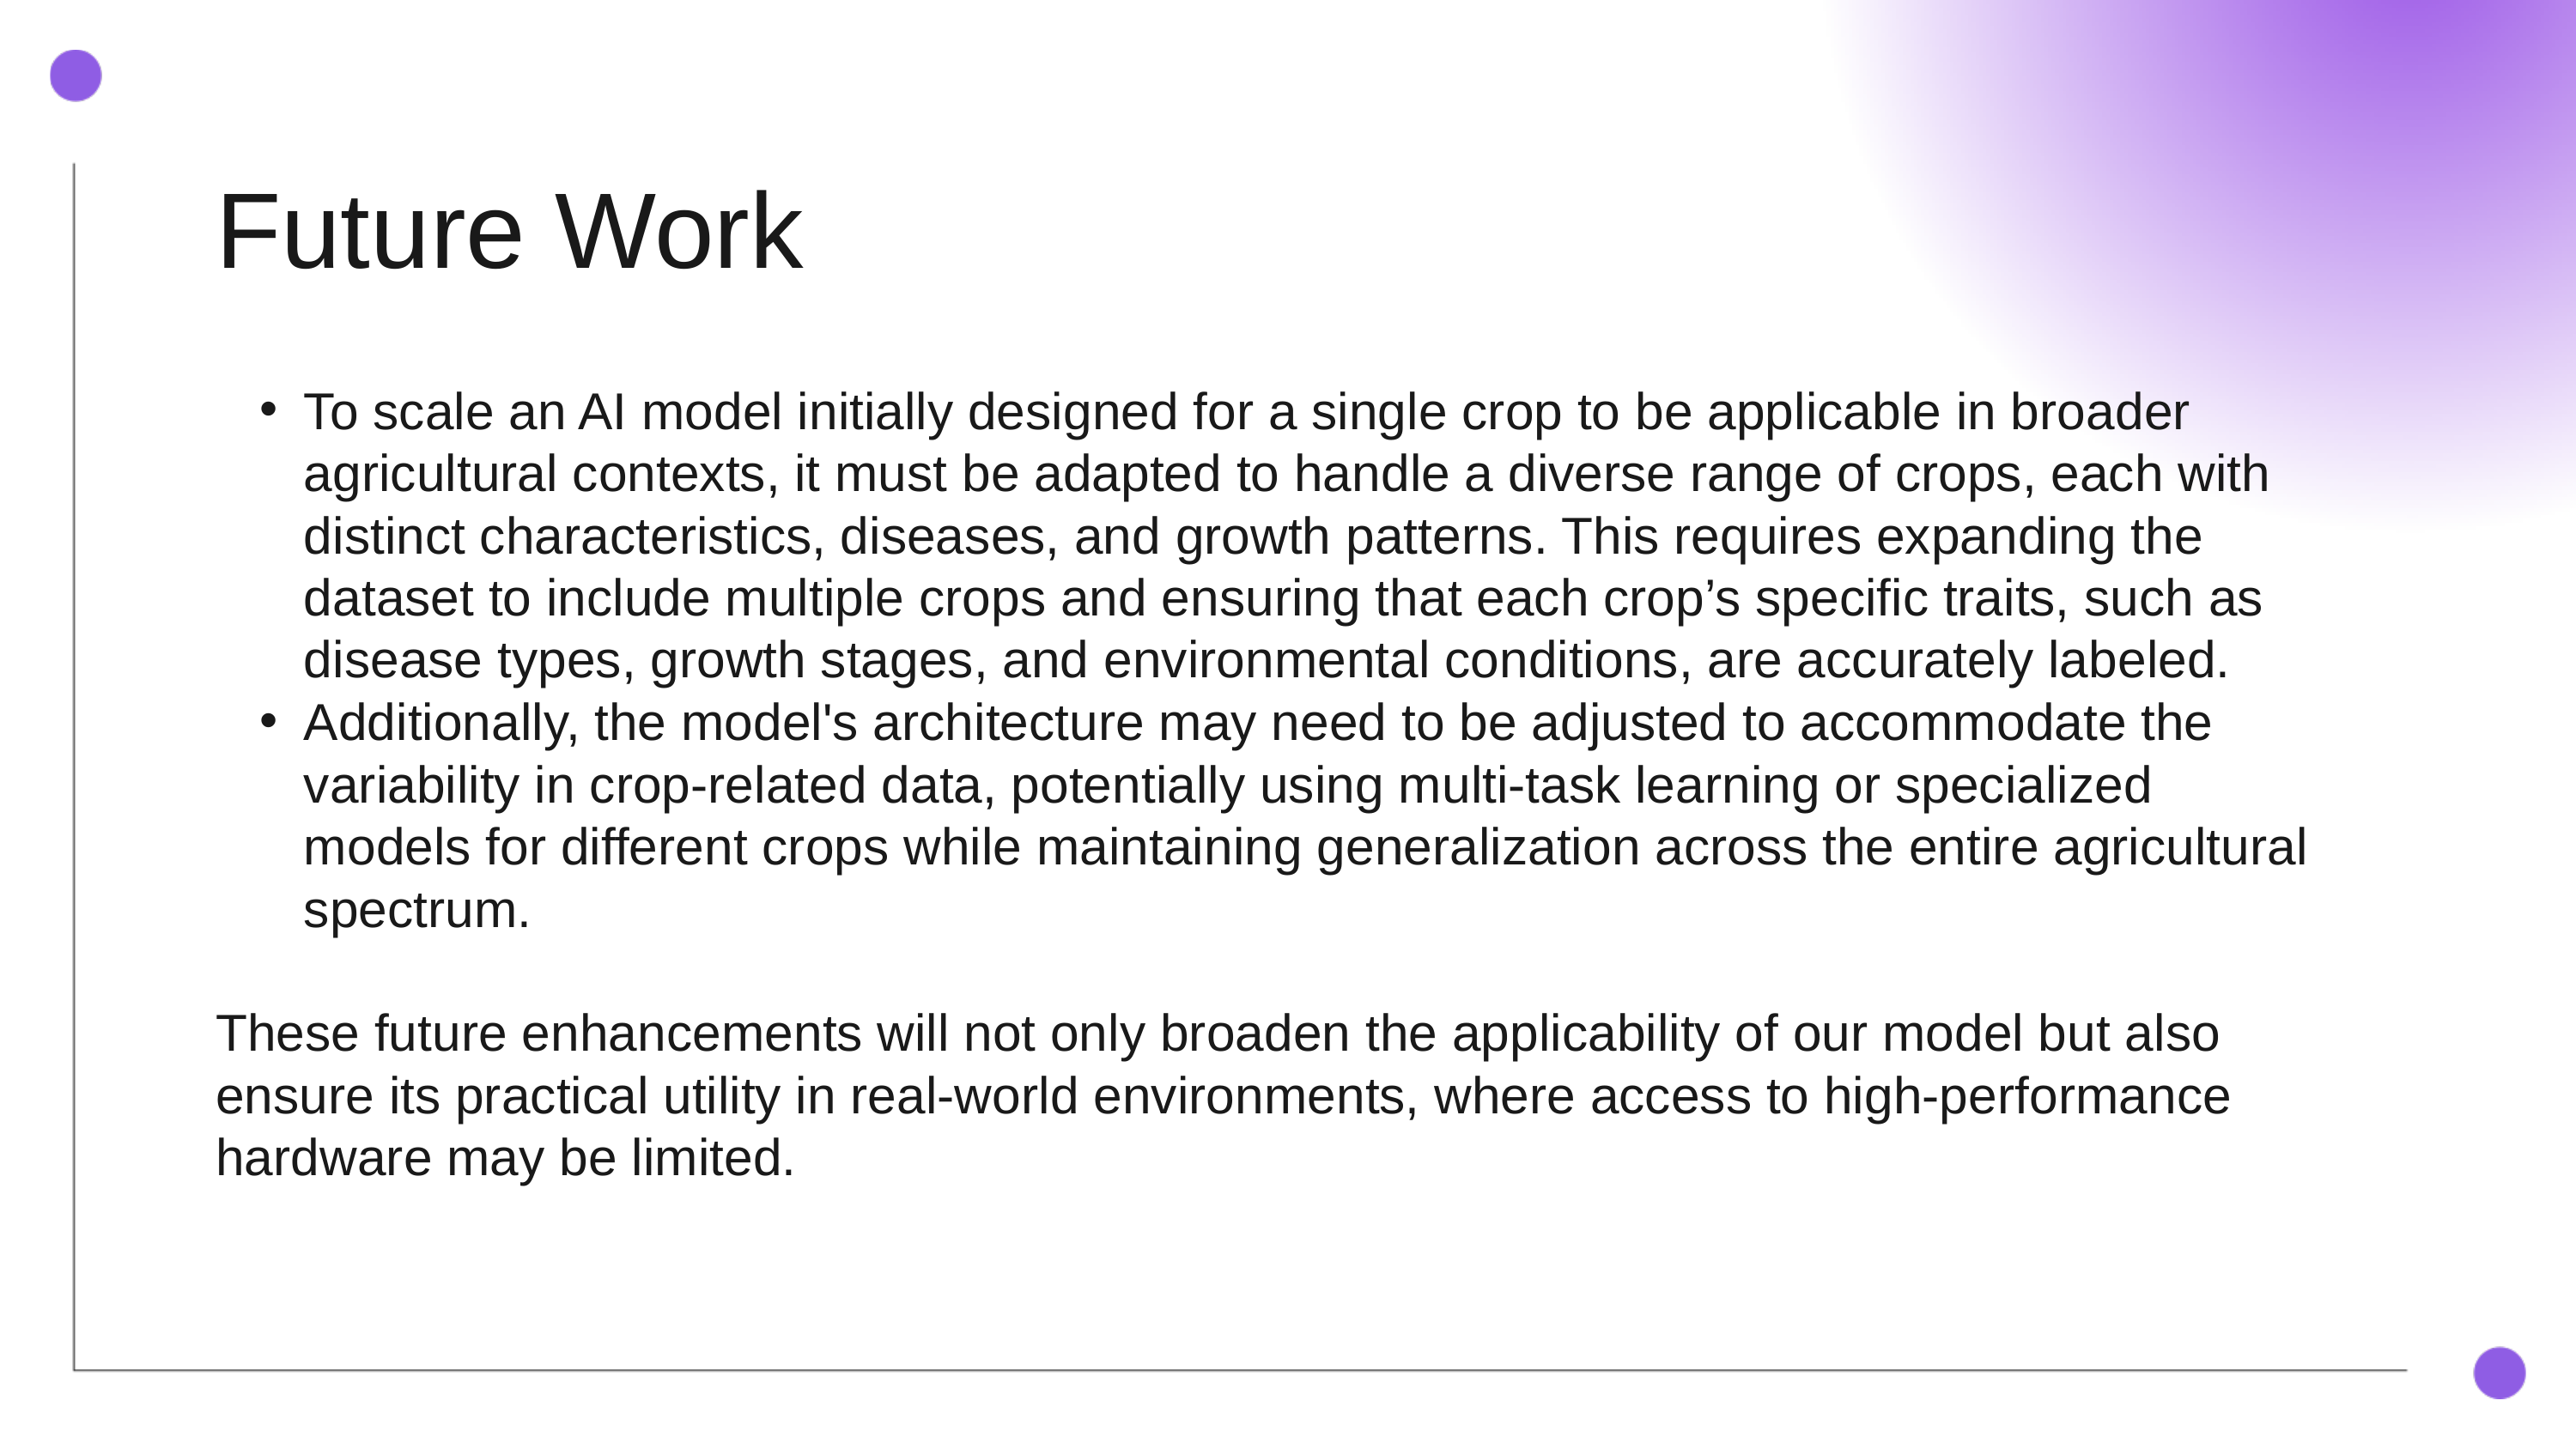

Future Work
To scale an AI model initially designed for a single crop to be applicable in broader agricultural contexts, it must be adapted to handle a diverse range of crops, each with distinct characteristics, diseases, and growth patterns. This requires expanding the dataset to include multiple crops and ensuring that each crop’s specific traits, such as disease types, growth stages, and environmental conditions, are accurately labeled.
Additionally, the model's architecture may need to be adjusted to accommodate the variability in crop-related data, potentially using multi-task learning or specialized models for different crops while maintaining generalization across the entire agricultural spectrum.

These future enhancements will not only broaden the applicability of our model but also ensure its practical utility in real-world environments, where access to high-performance hardware may be limited.